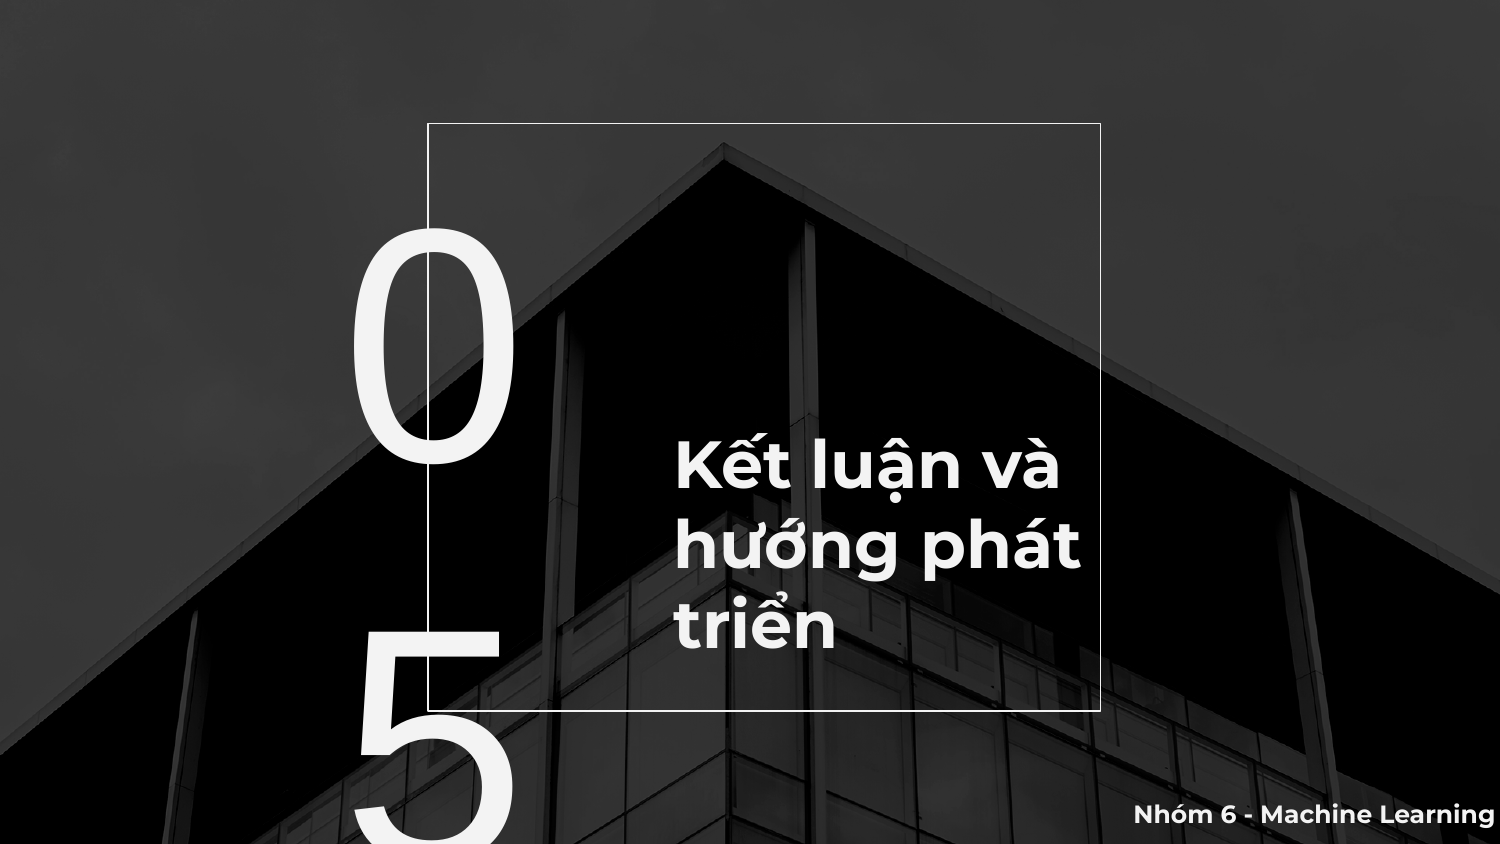

05
# Kết luận và hướng phát triển
Nhóm 6 - Machine Learning